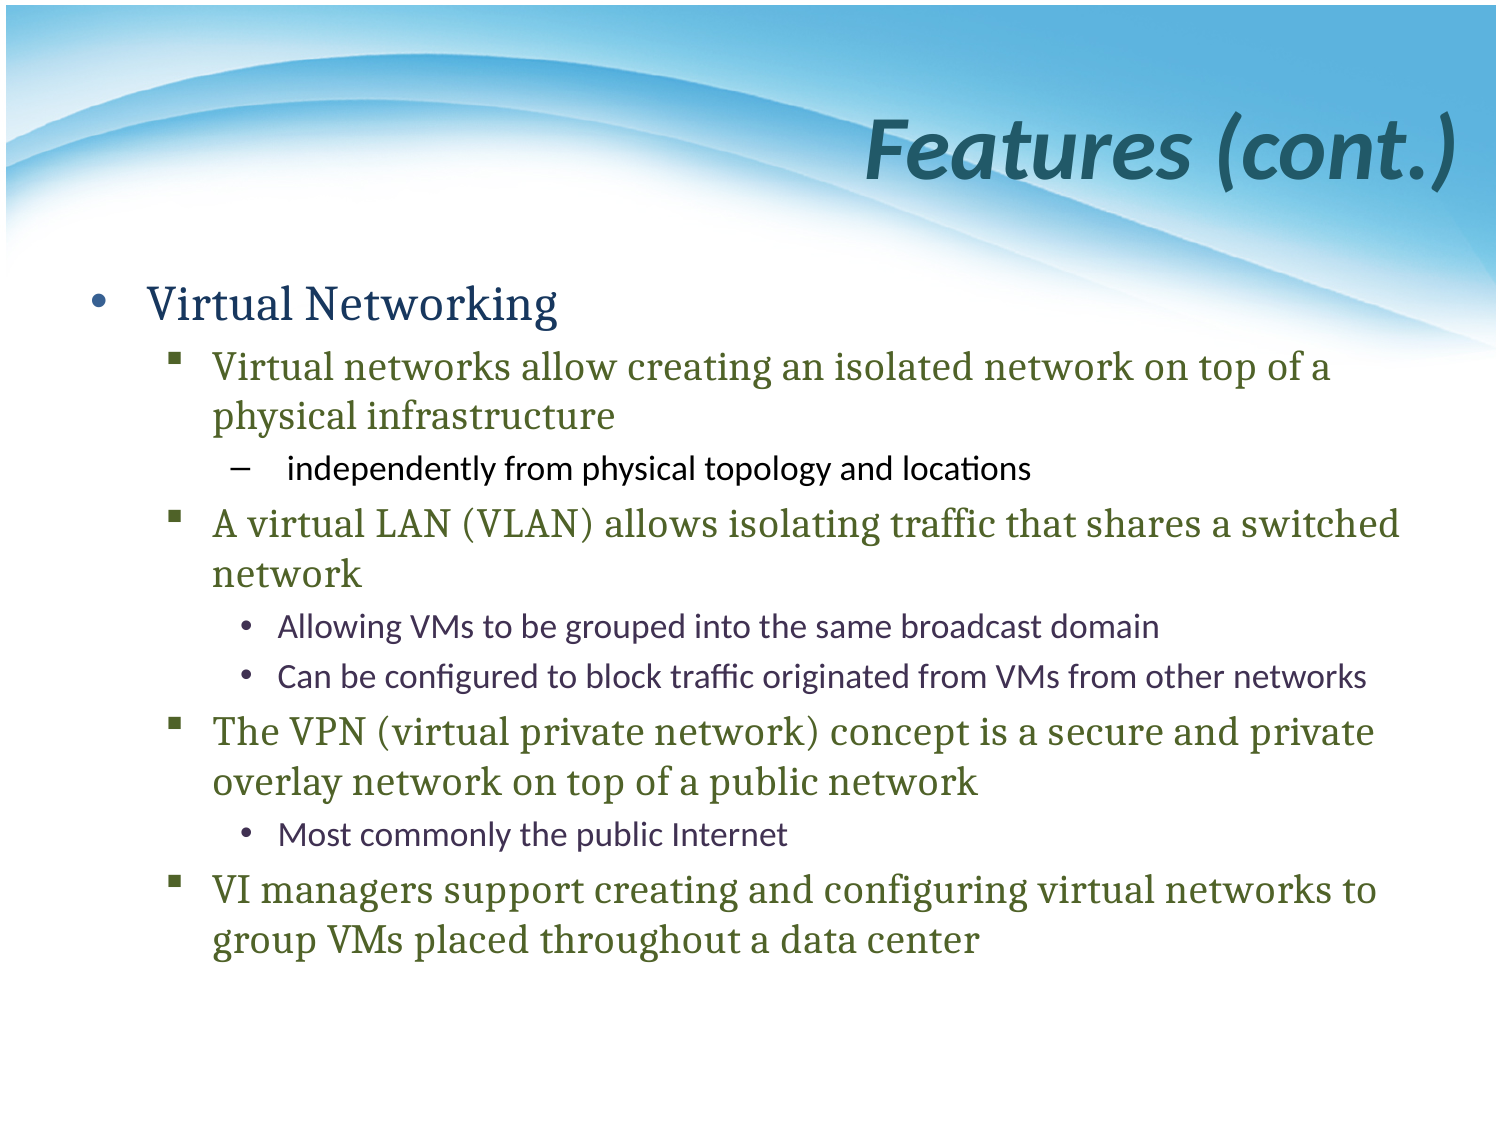

# Features (cont.)
Virtual Networking
Virtual networks allow creating an isolated network on top of a physical infrastructure
independently from physical topology and locations
A virtual LAN (VLAN) allows isolating traffic that shares a switched network
Allowing VMs to be grouped into the same broadcast domain
Can be configured to block traffic originated from VMs from other networks
The VPN (virtual private network) concept is a secure and private overlay network on top of a public network
Most commonly the public Internet
VI managers support creating and configuring virtual networks to group VMs placed throughout a data center